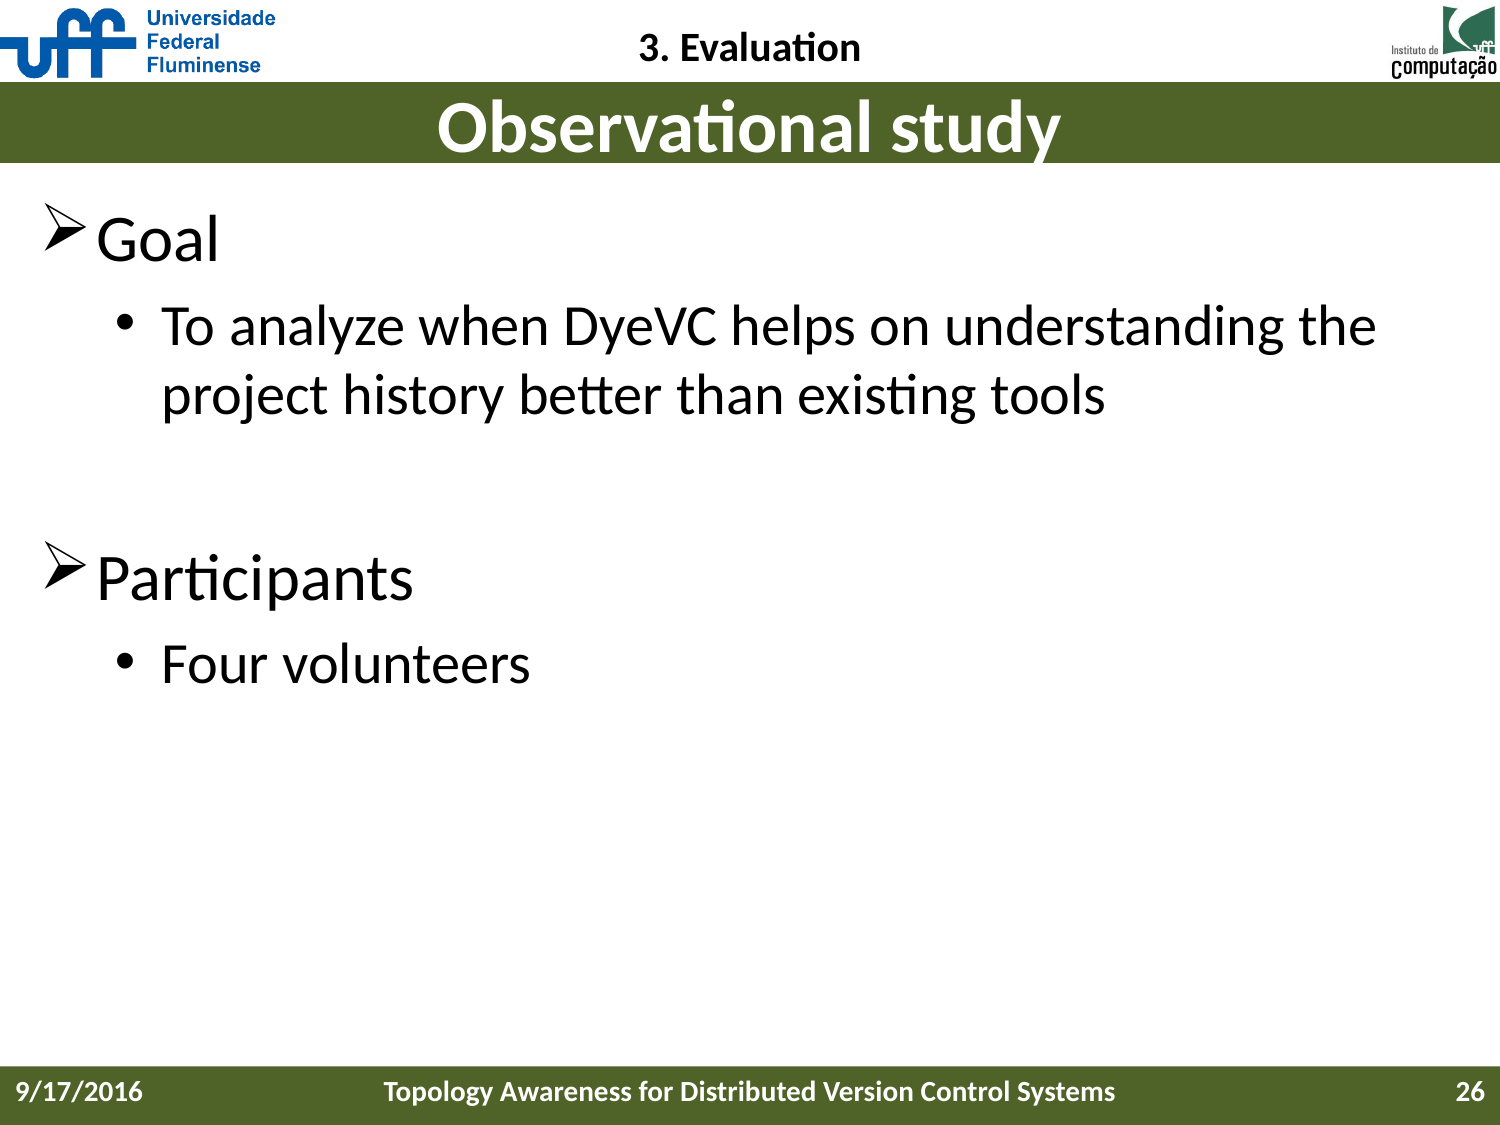

3. Evaluation
# Observational study
Goal
To analyze when DyeVC helps on understanding the project history better than existing tools

Participants
Four volunteers
9/17/2016
Topology Awareness for Distributed Version Control Systems
26